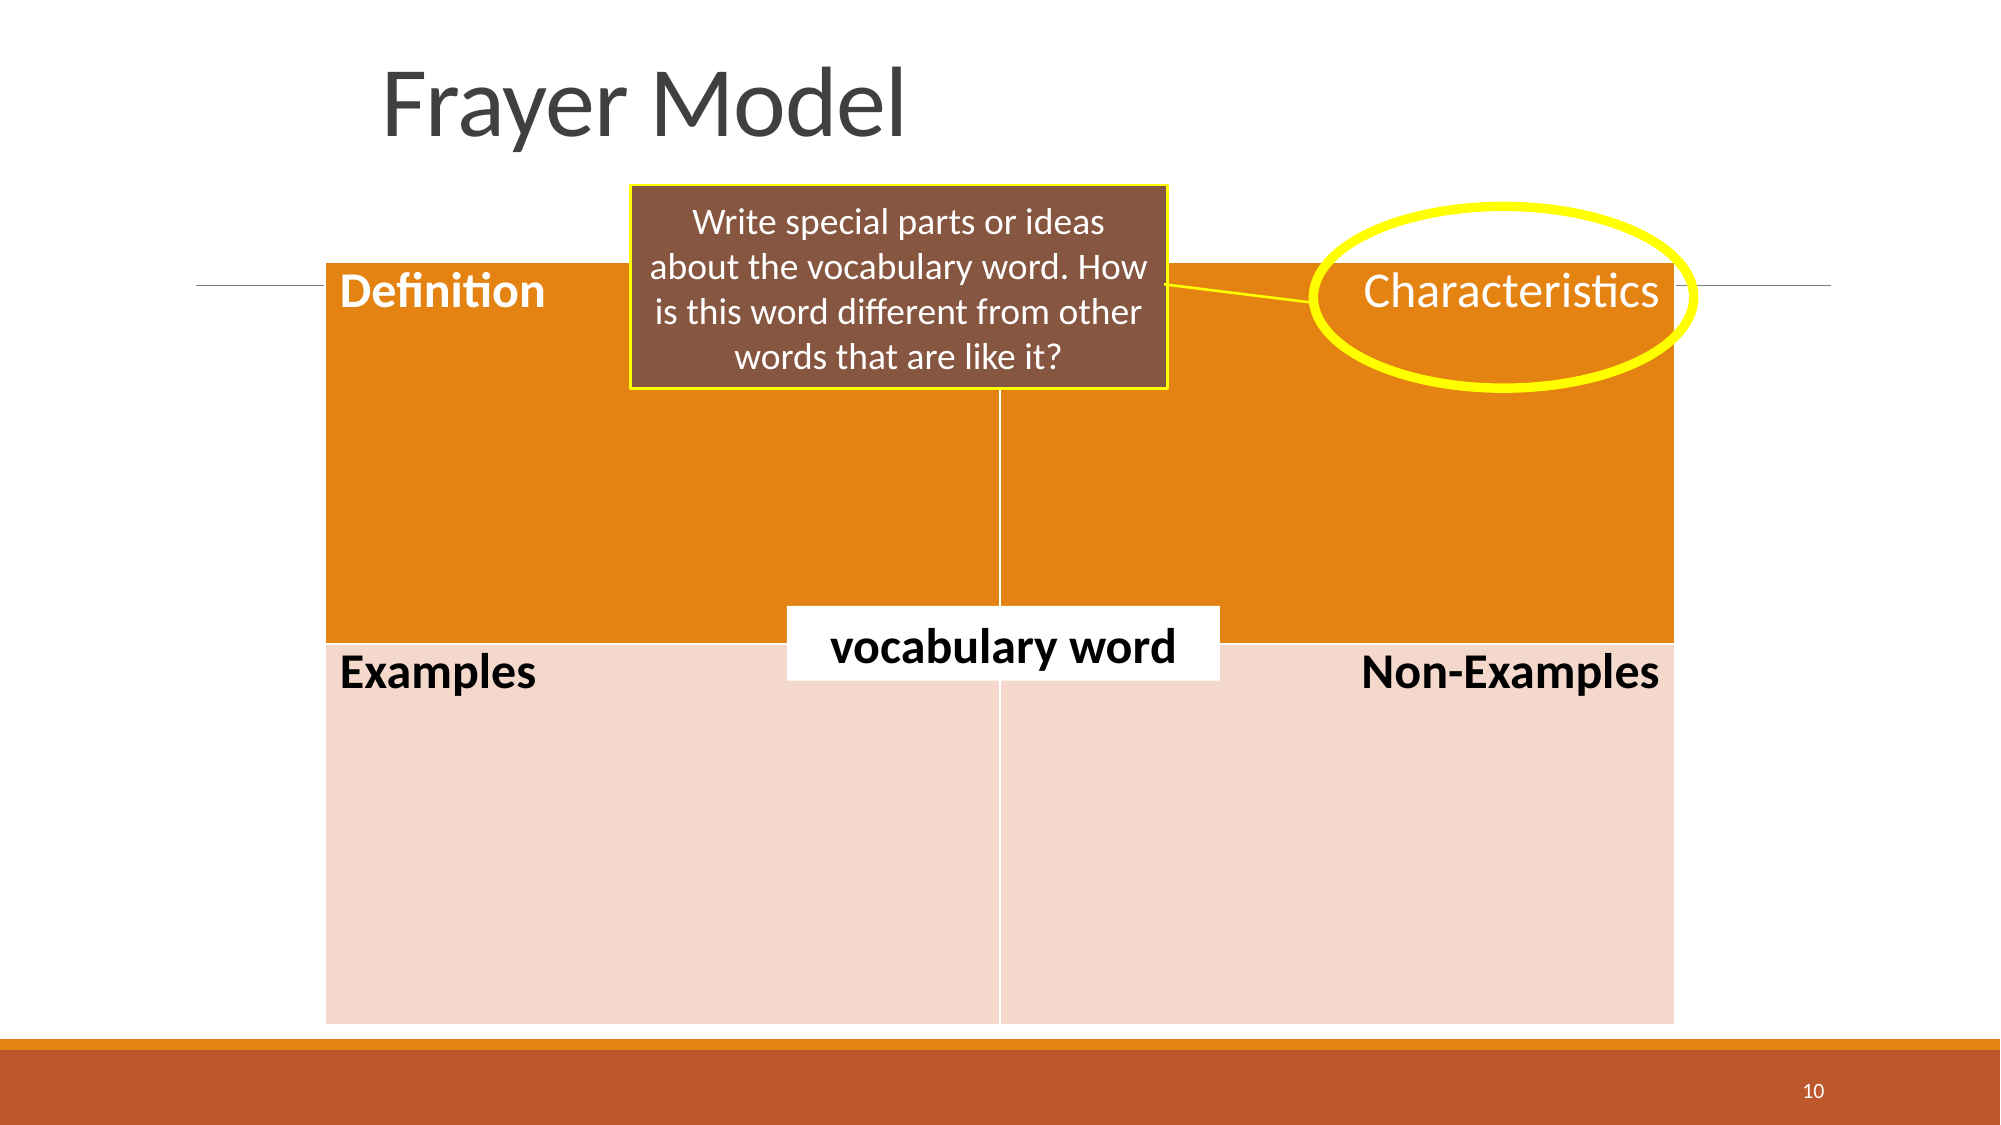

# Frayer Model
Write special parts or ideas about the vocabulary word. How is this word different from other words that are like it?

| Definition | Characteristics |
| --- | --- |
| Examples | Non-Examples |
vocabulary word
10